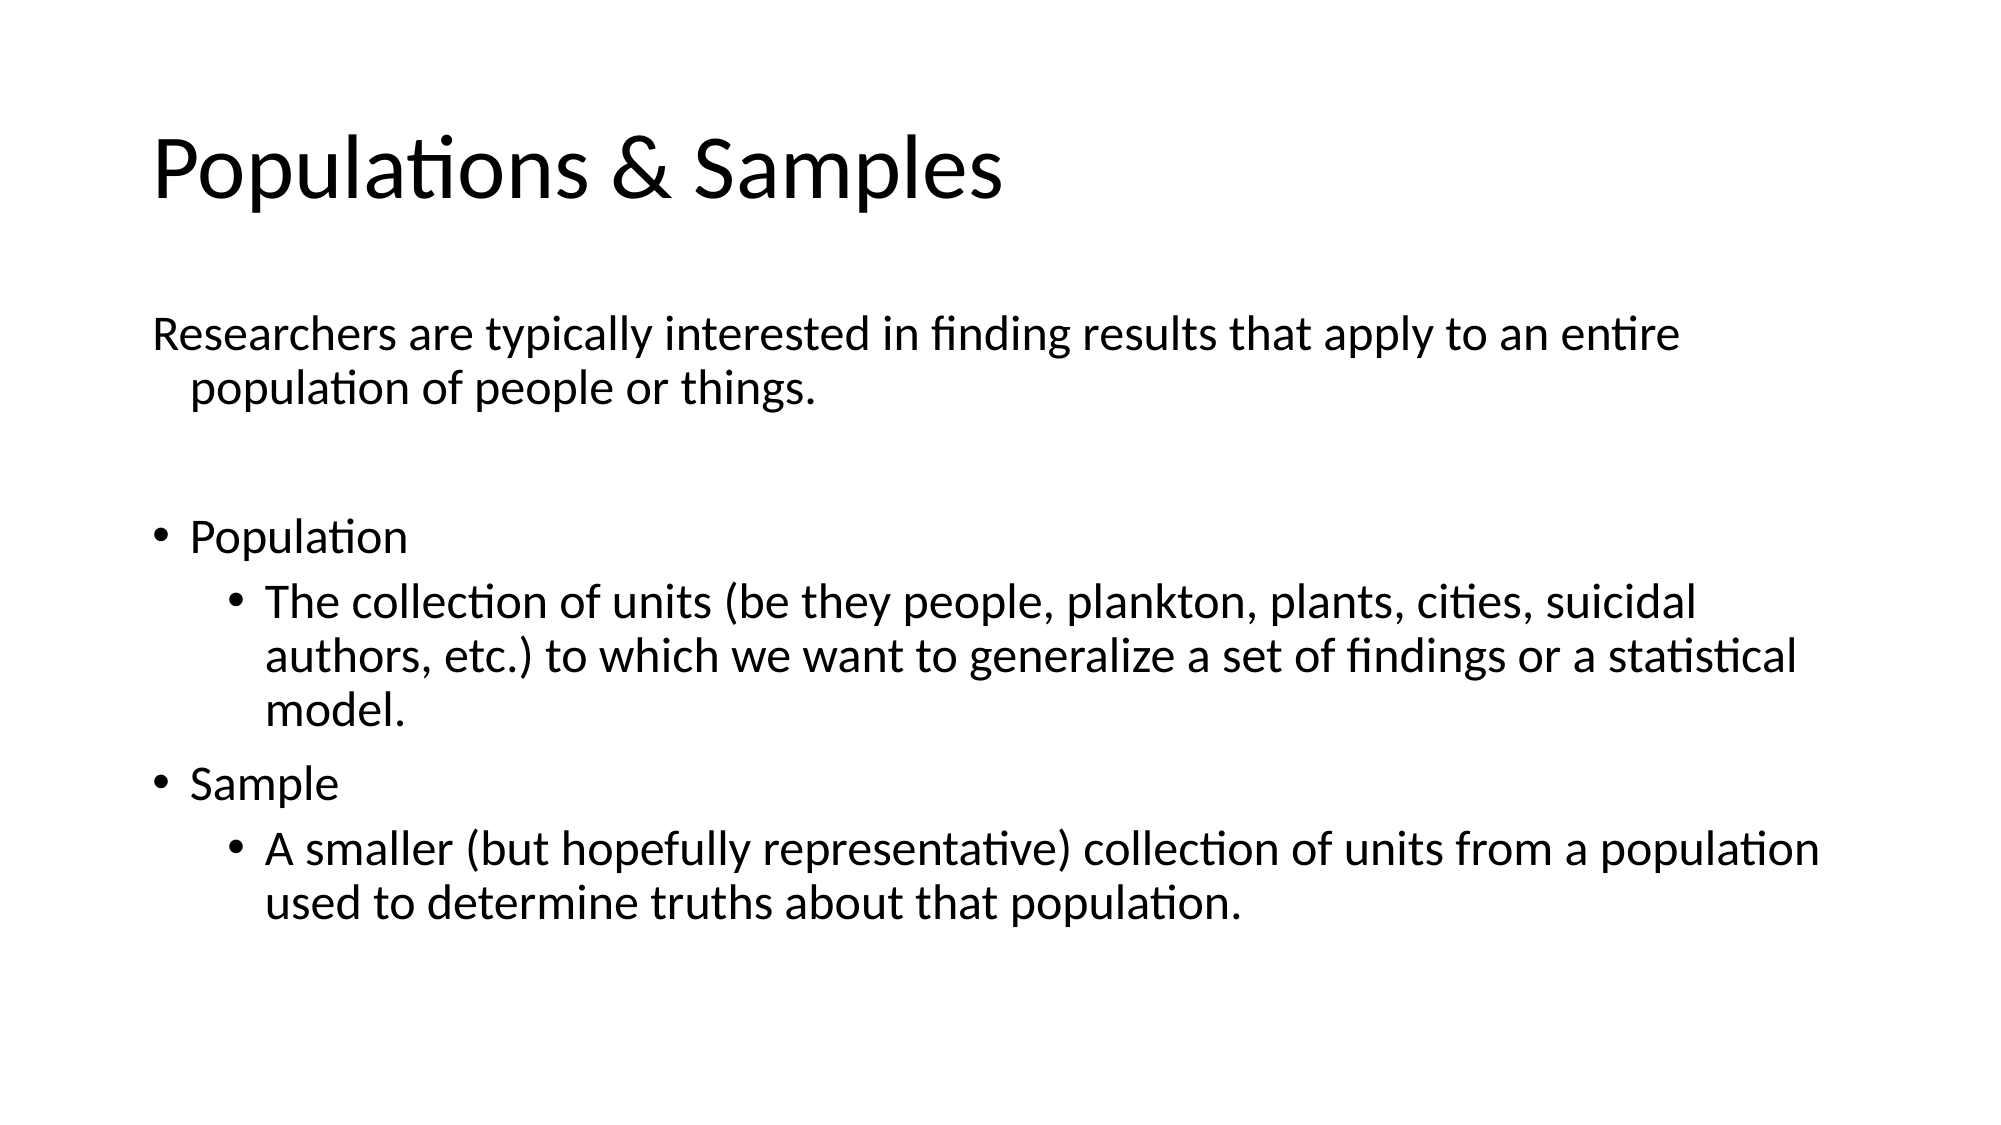

# Populations & Samples
Researchers are typically interested in finding results that apply to an entire population of people or things.

Population
The collection of units (be they people, plankton, plants, cities, suicidal authors, etc.) to which we want to generalize a set of findings or a statistical model.
Sample
A smaller (but hopefully representative) collection of units from a population used to determine truths about that population.